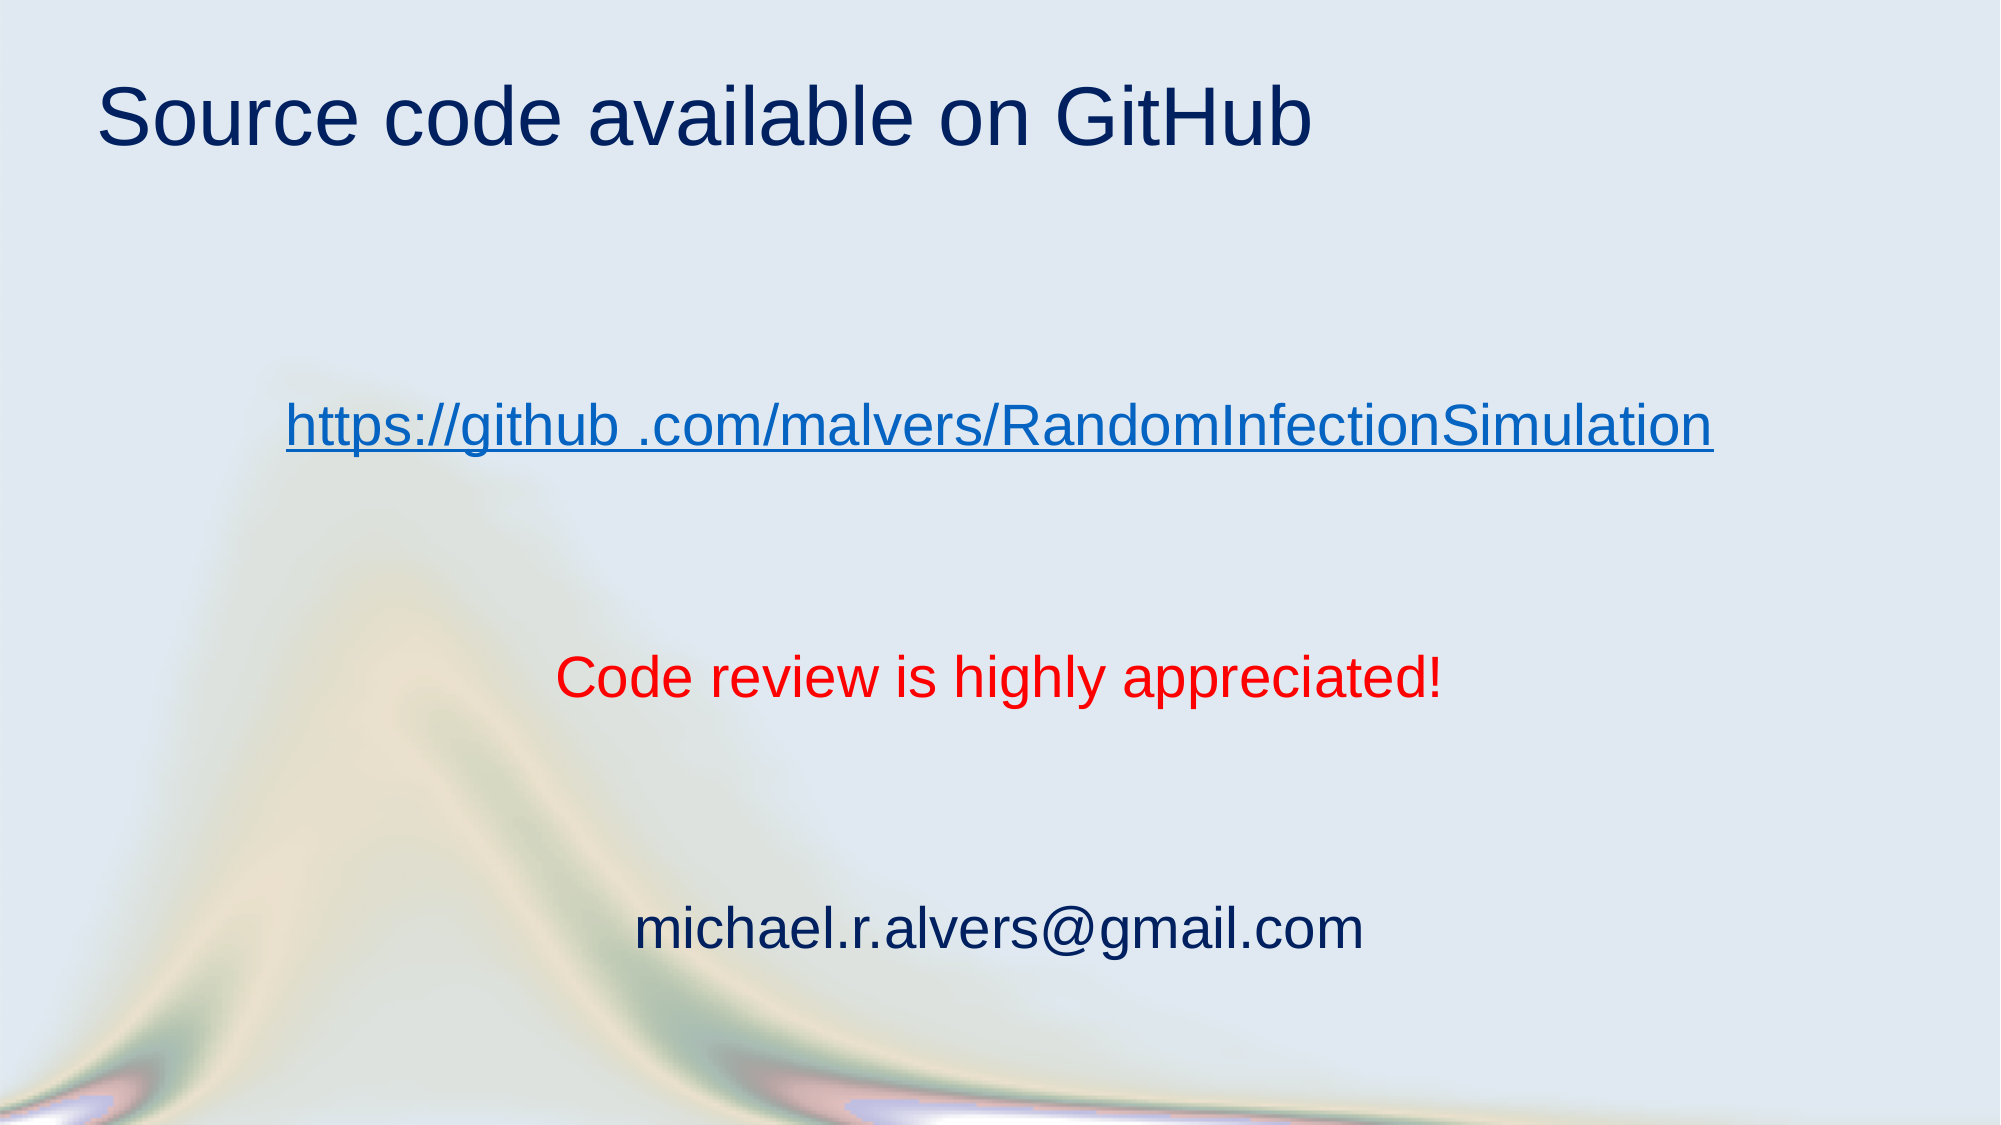

Source code available on GitHub
https://github .com/malvers/RandomInfectionSimulation

Code review is highly appreciated!

michael.r.alvers@gmail.com